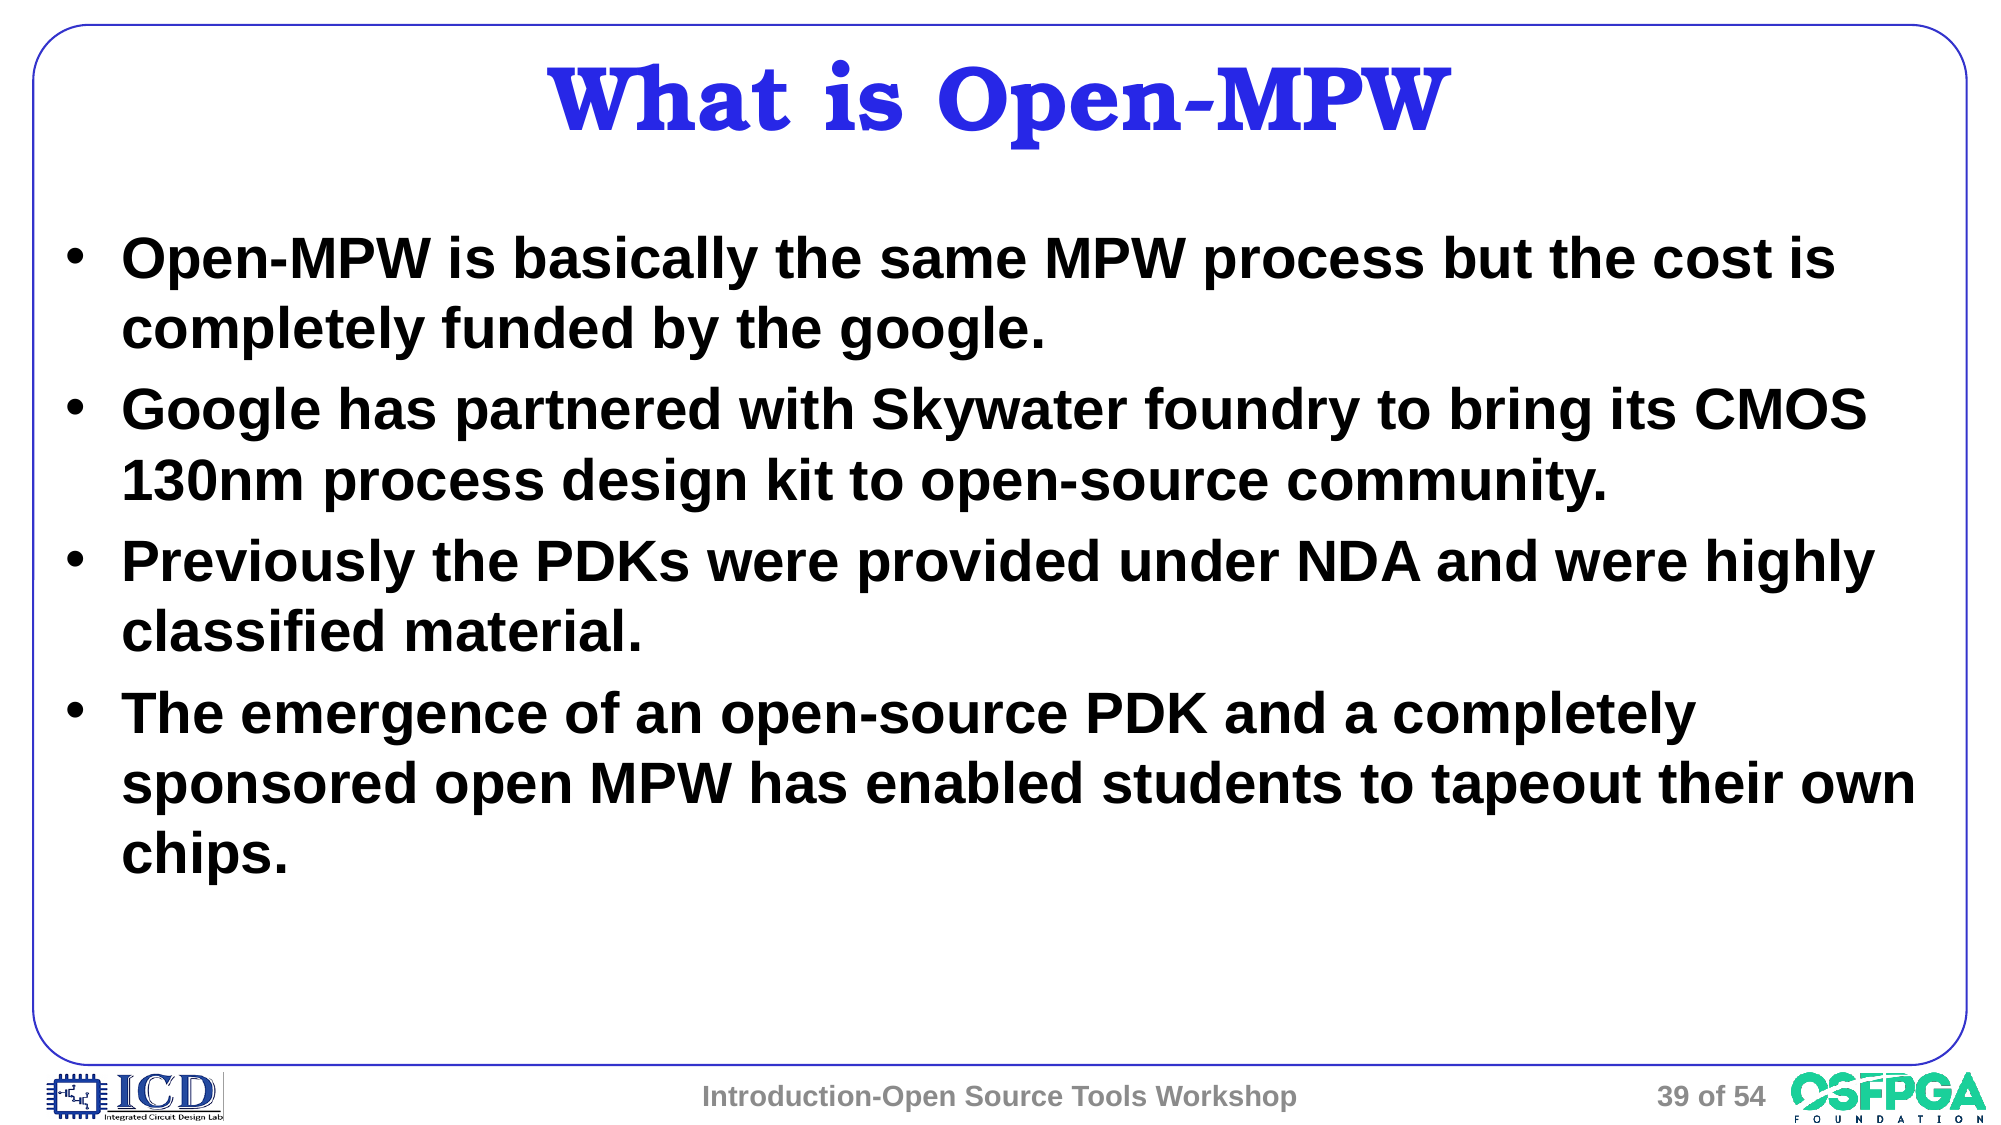

# What is Open-MPW
Open-MPW is basically the same MPW process but the cost is completely funded by the google.
Google has partnered with Skywater foundry to bring its CMOS 130nm process design kit to open-source community.
Previously the PDKs were provided under NDA and were highly classified material.
The emergence of an open-source PDK and a completely sponsored open MPW has enabled students to tapeout their own chips.
Introduction-Open Source Tools Workshop
39 of 54